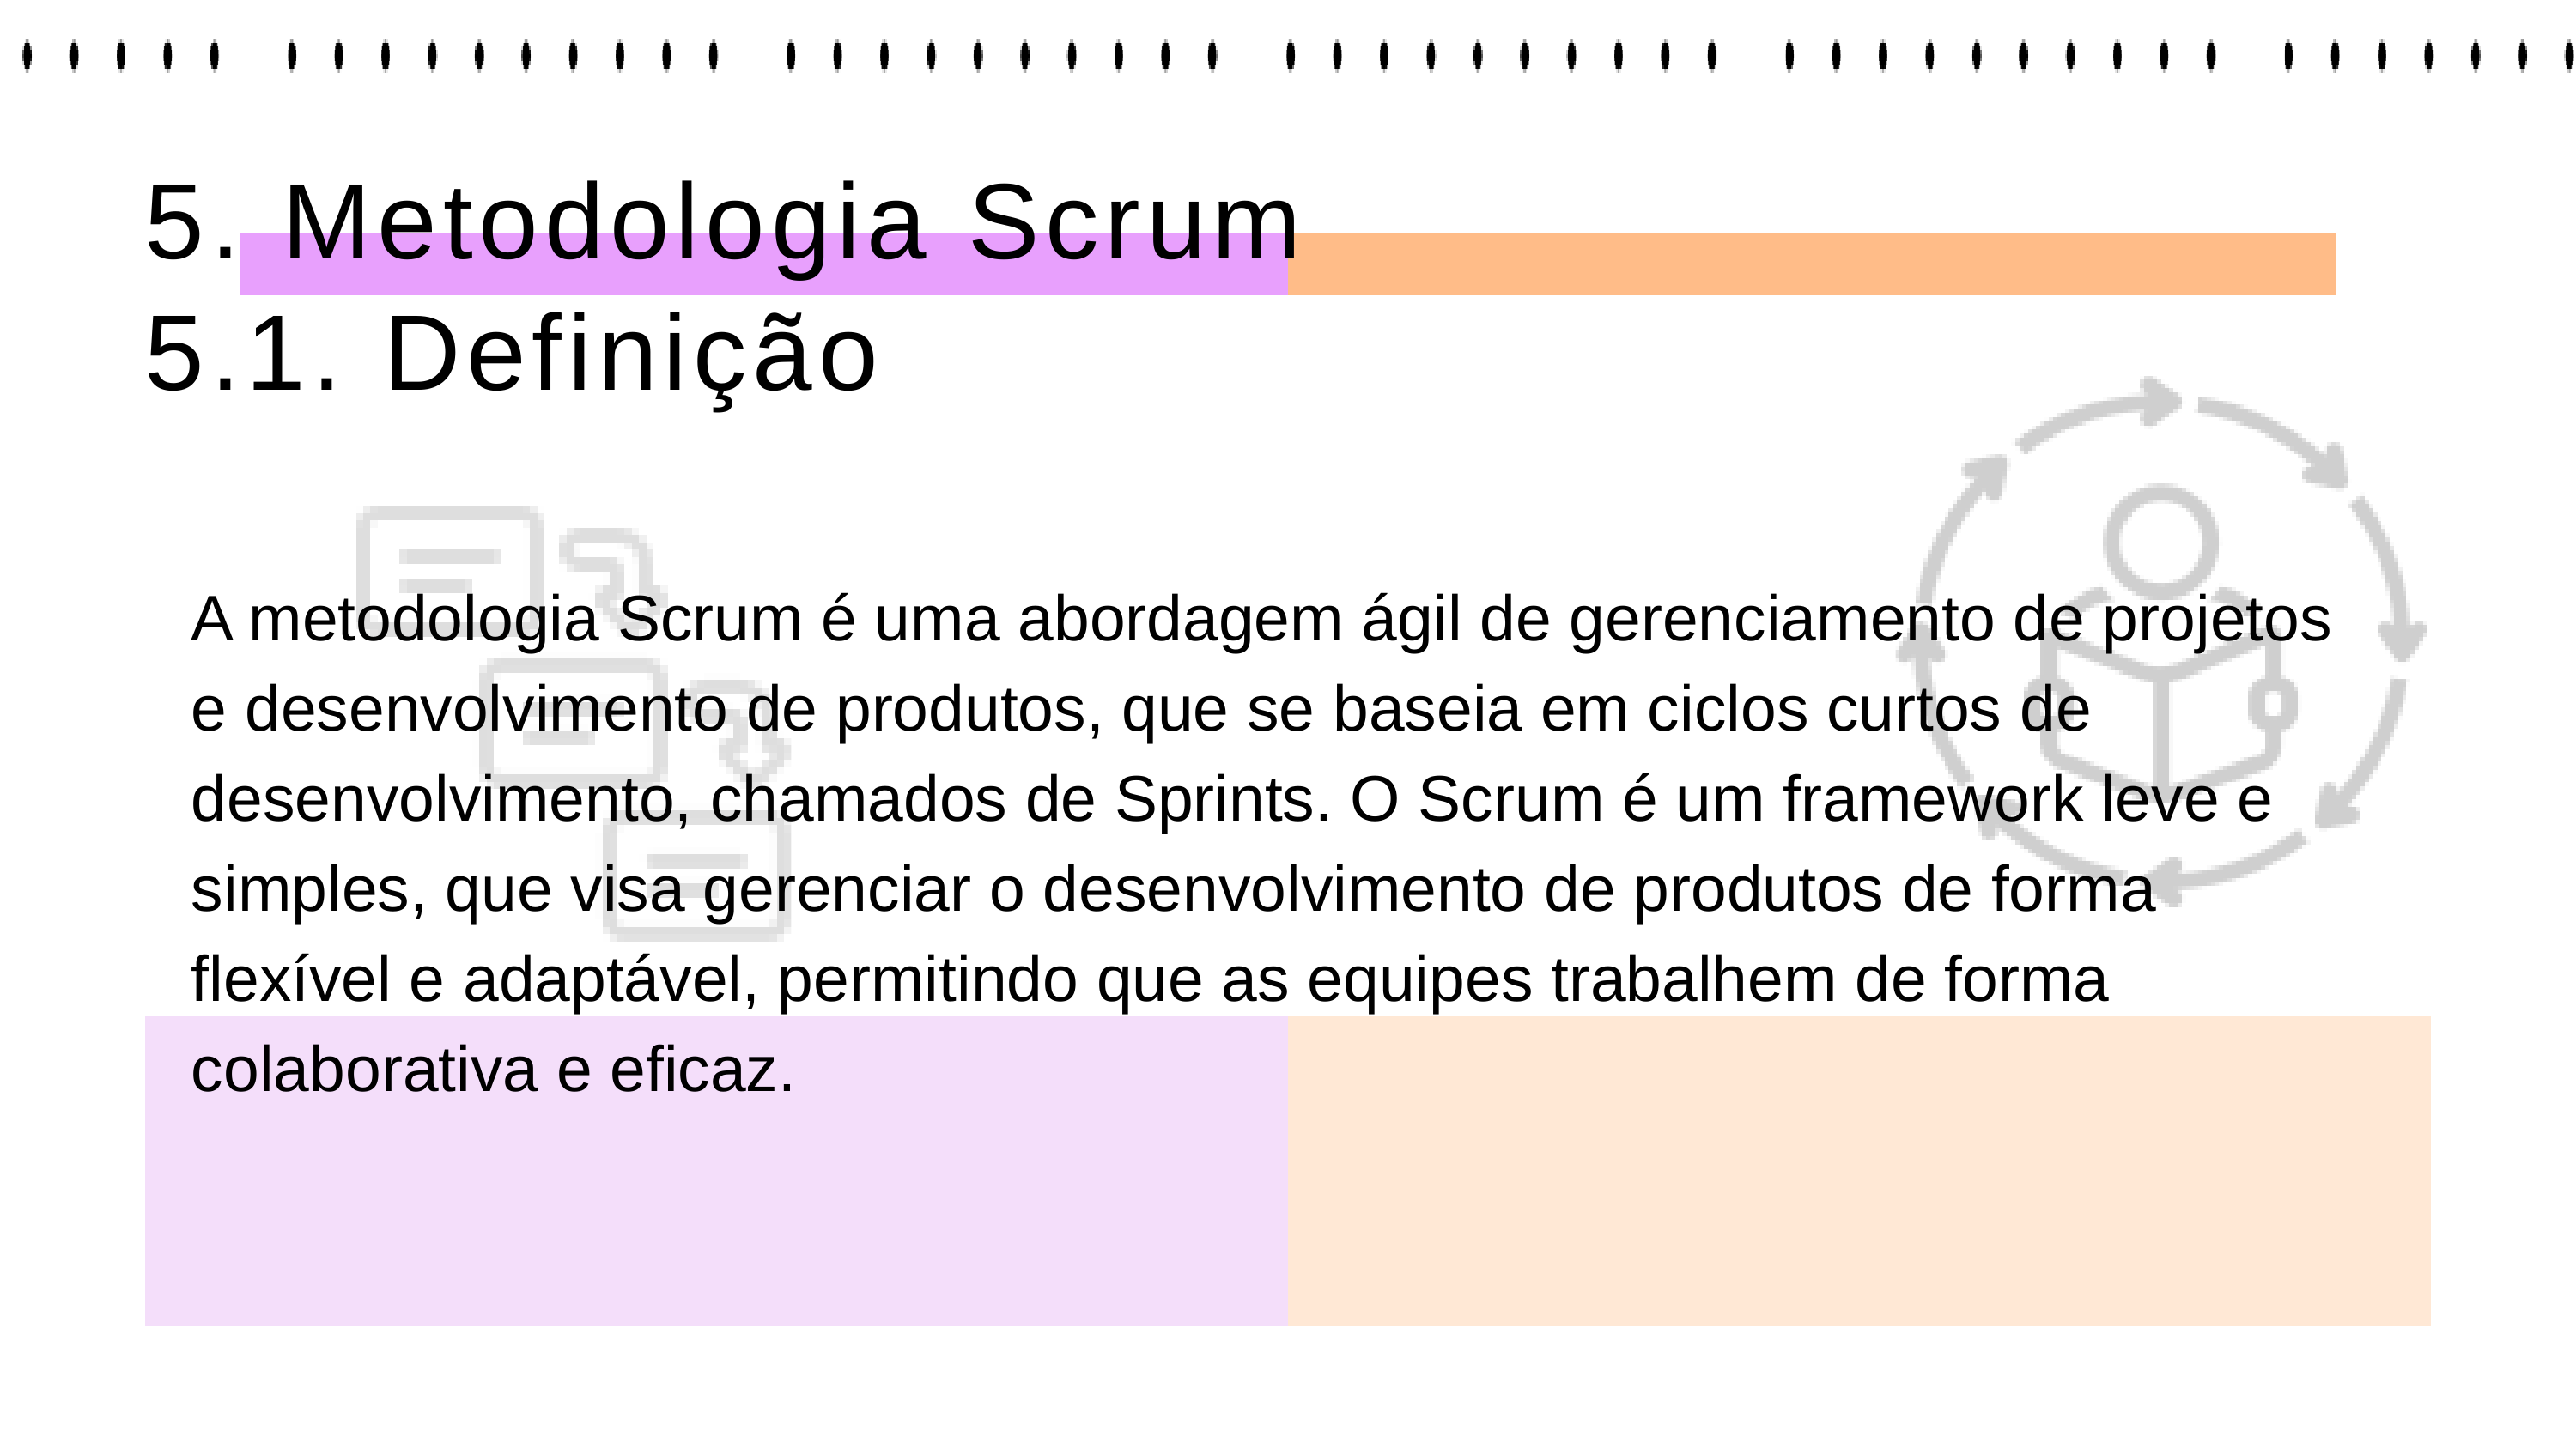

5. Metodologia Scrum

5.1. Definição

A metodologia Scrum é uma abordagem ágil de gerenciamento de projetos e desenvolvimento de produtos, que se baseia em ciclos curtos de desenvolvimento, chamados de Sprints. O Scrum é um framework leve e simples, que visa gerenciar o desenvolvimento de produtos de forma flexível e adaptável, permitindo que as equipes trabalhem de forma colaborativa e eficaz.